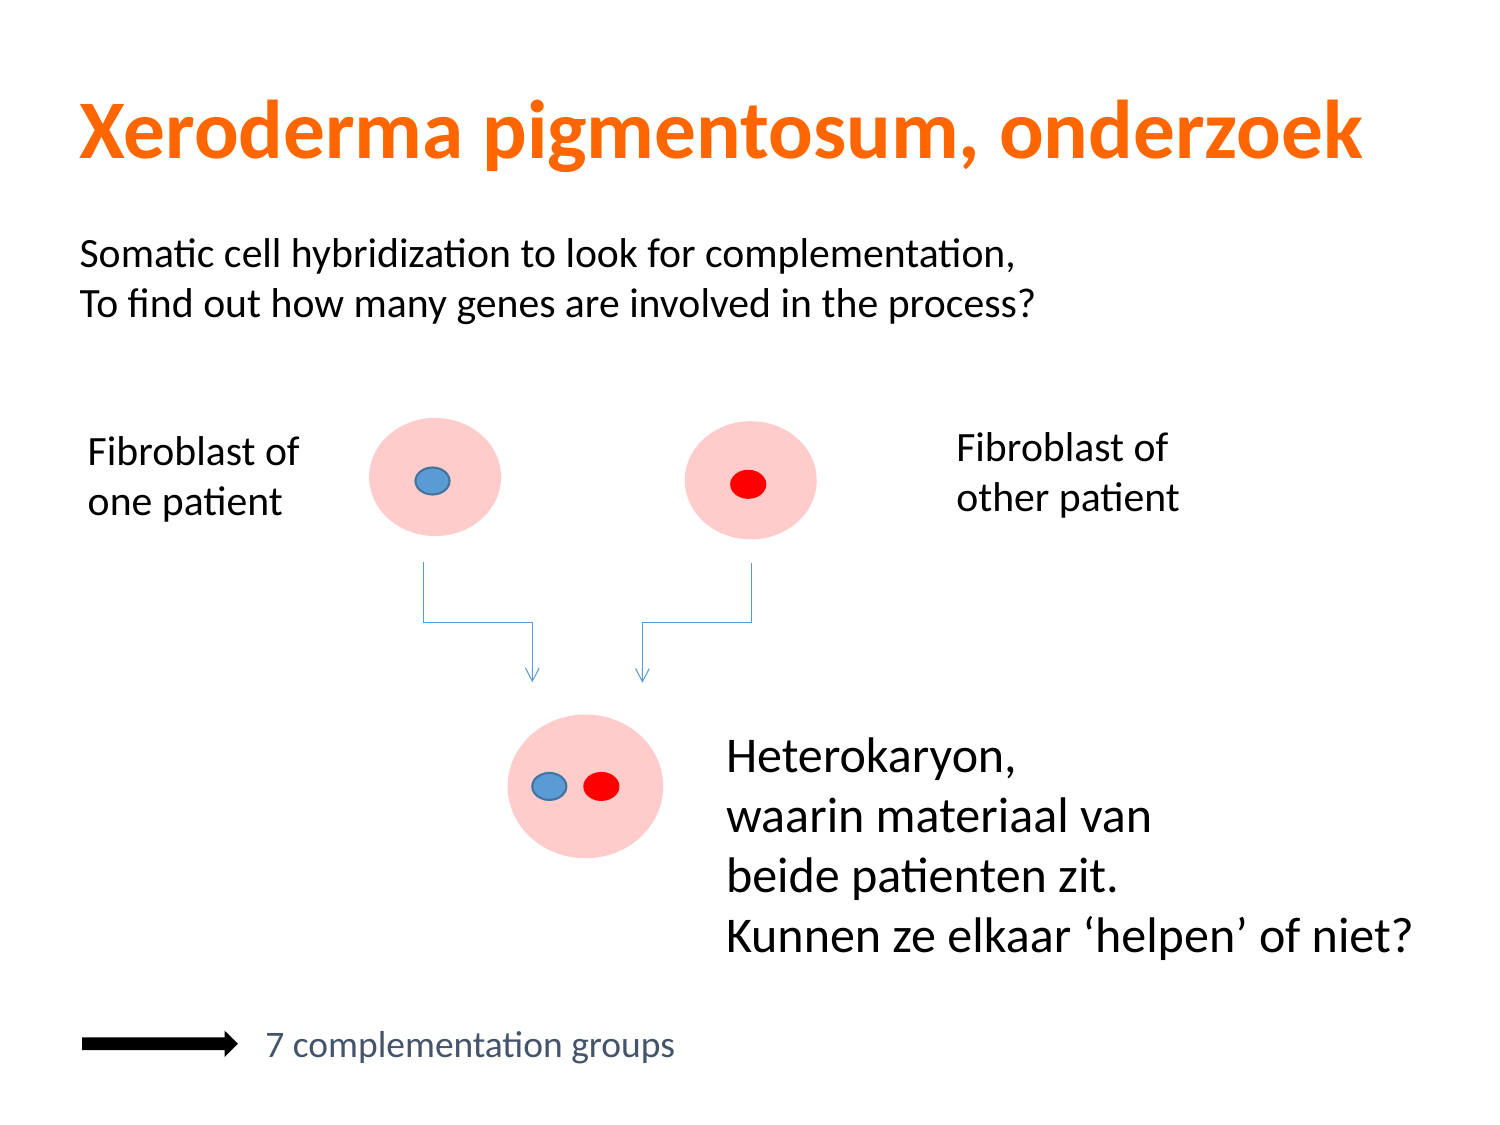

Xeroderma pigmentosum, onderzoek

Somatic cell hybridization to look for complementation,
To find out how many genes are involved in the process?
Fibroblast of
other patient
Fibroblast of
one patient

Heterokaryon,
waarin materiaal van
beide patienten zit.
Kunnen ze elkaar ‘helpen’ of niet?
7 complementation groups